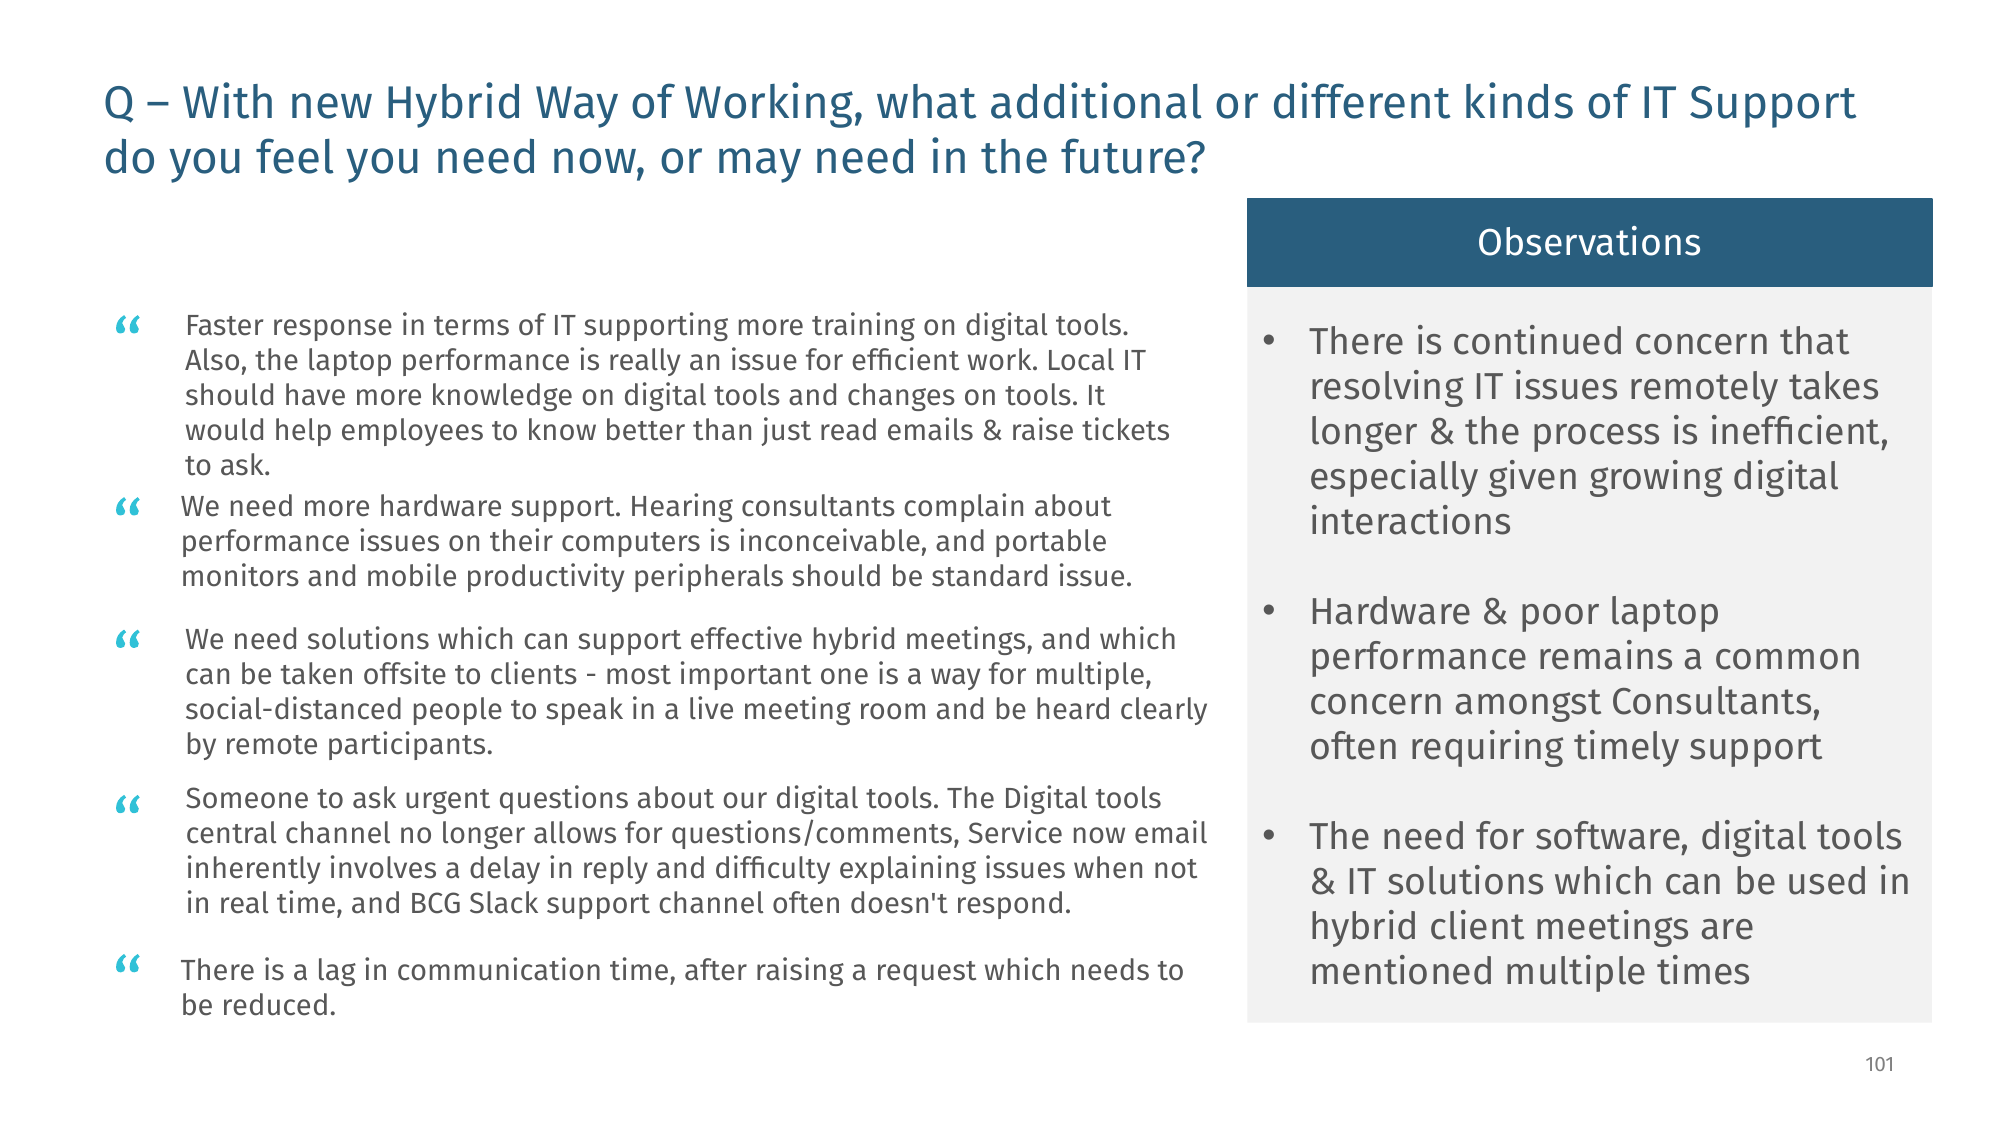

# Q – With new Hybrid Way of Working, what additional or different kinds of IT Support do you feel you need now, or may need in the future?
Observations
There is continued concern that resolving IT issues remotely takes longer & the process is inefficient, especially given growing digital interactions

Hardware & poor laptop performance remains a common concern amongst Consultants, often requiring timely support

The need for software, digital tools & IT solutions which can be used in hybrid client meetings are mentioned multiple times

Faster response in terms of IT supporting more training on digital tools. Also, the laptop performance is really an issue for efficient work. Local IT should have more knowledge on digital tools and changes on tools. It would help employees to know better than just read emails & raise tickets to ask.
We need more hardware support. Hearing consultants complain about performance issues on their computers is inconceivable, and portable monitors and mobile productivity peripherals should be standard issue.

We need solutions which can support effective hybrid meetings, and which can be taken offsite to clients - most important one is a way for multiple, social-distanced people to speak in a live meeting room and be heard clearly by remote participants.

Someone to ask urgent questions about our digital tools. The Digital tools central channel no longer allows for questions/comments, Service now email inherently involves a delay in reply and difficulty explaining issues when not in real time, and BCG Slack support channel often doesn't respond.

There is a lag in communication time, after raising a request which needs to be reduced.